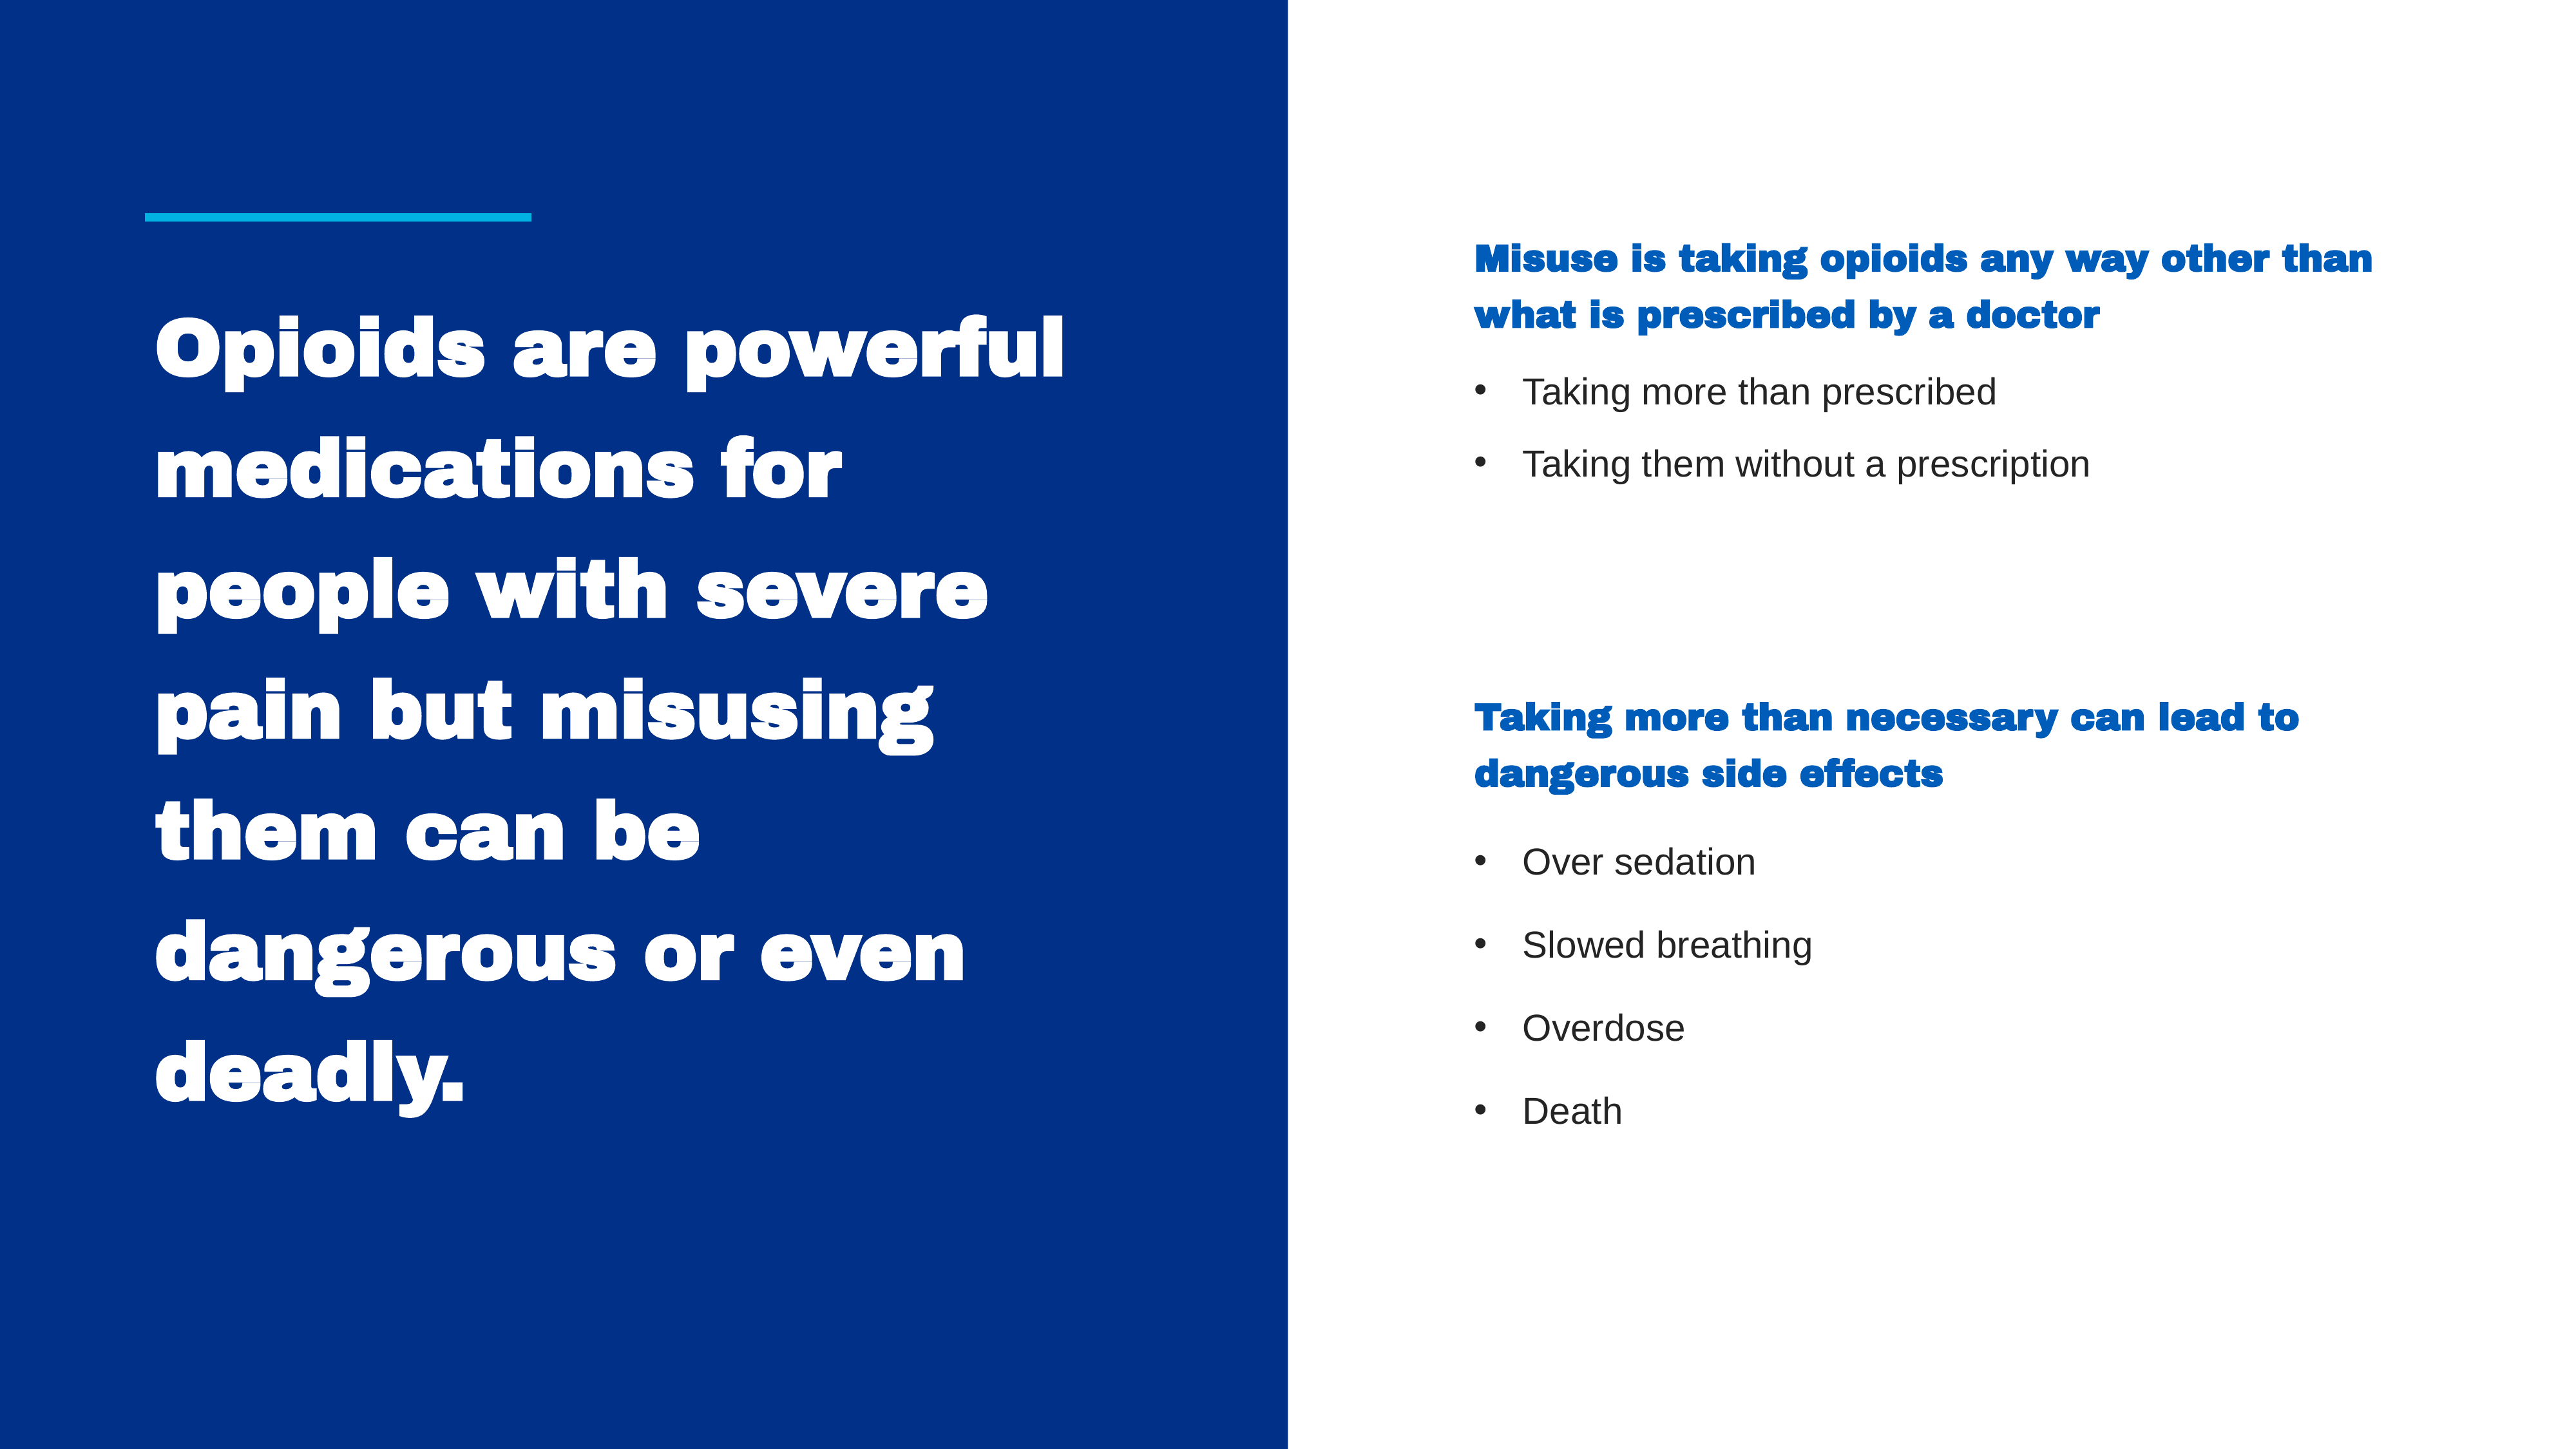

Misuse is taking opioids any way other than what is prescribed by a doctor
Opioids are powerful medications for people with severe pain but misusing them can be dangerous or even deadly.
Taking more than prescribed
Taking them without a prescription
Taking more than necessary can lead to
dangerous side effects
Over sedation
Slowed breathing
Overdose
Death